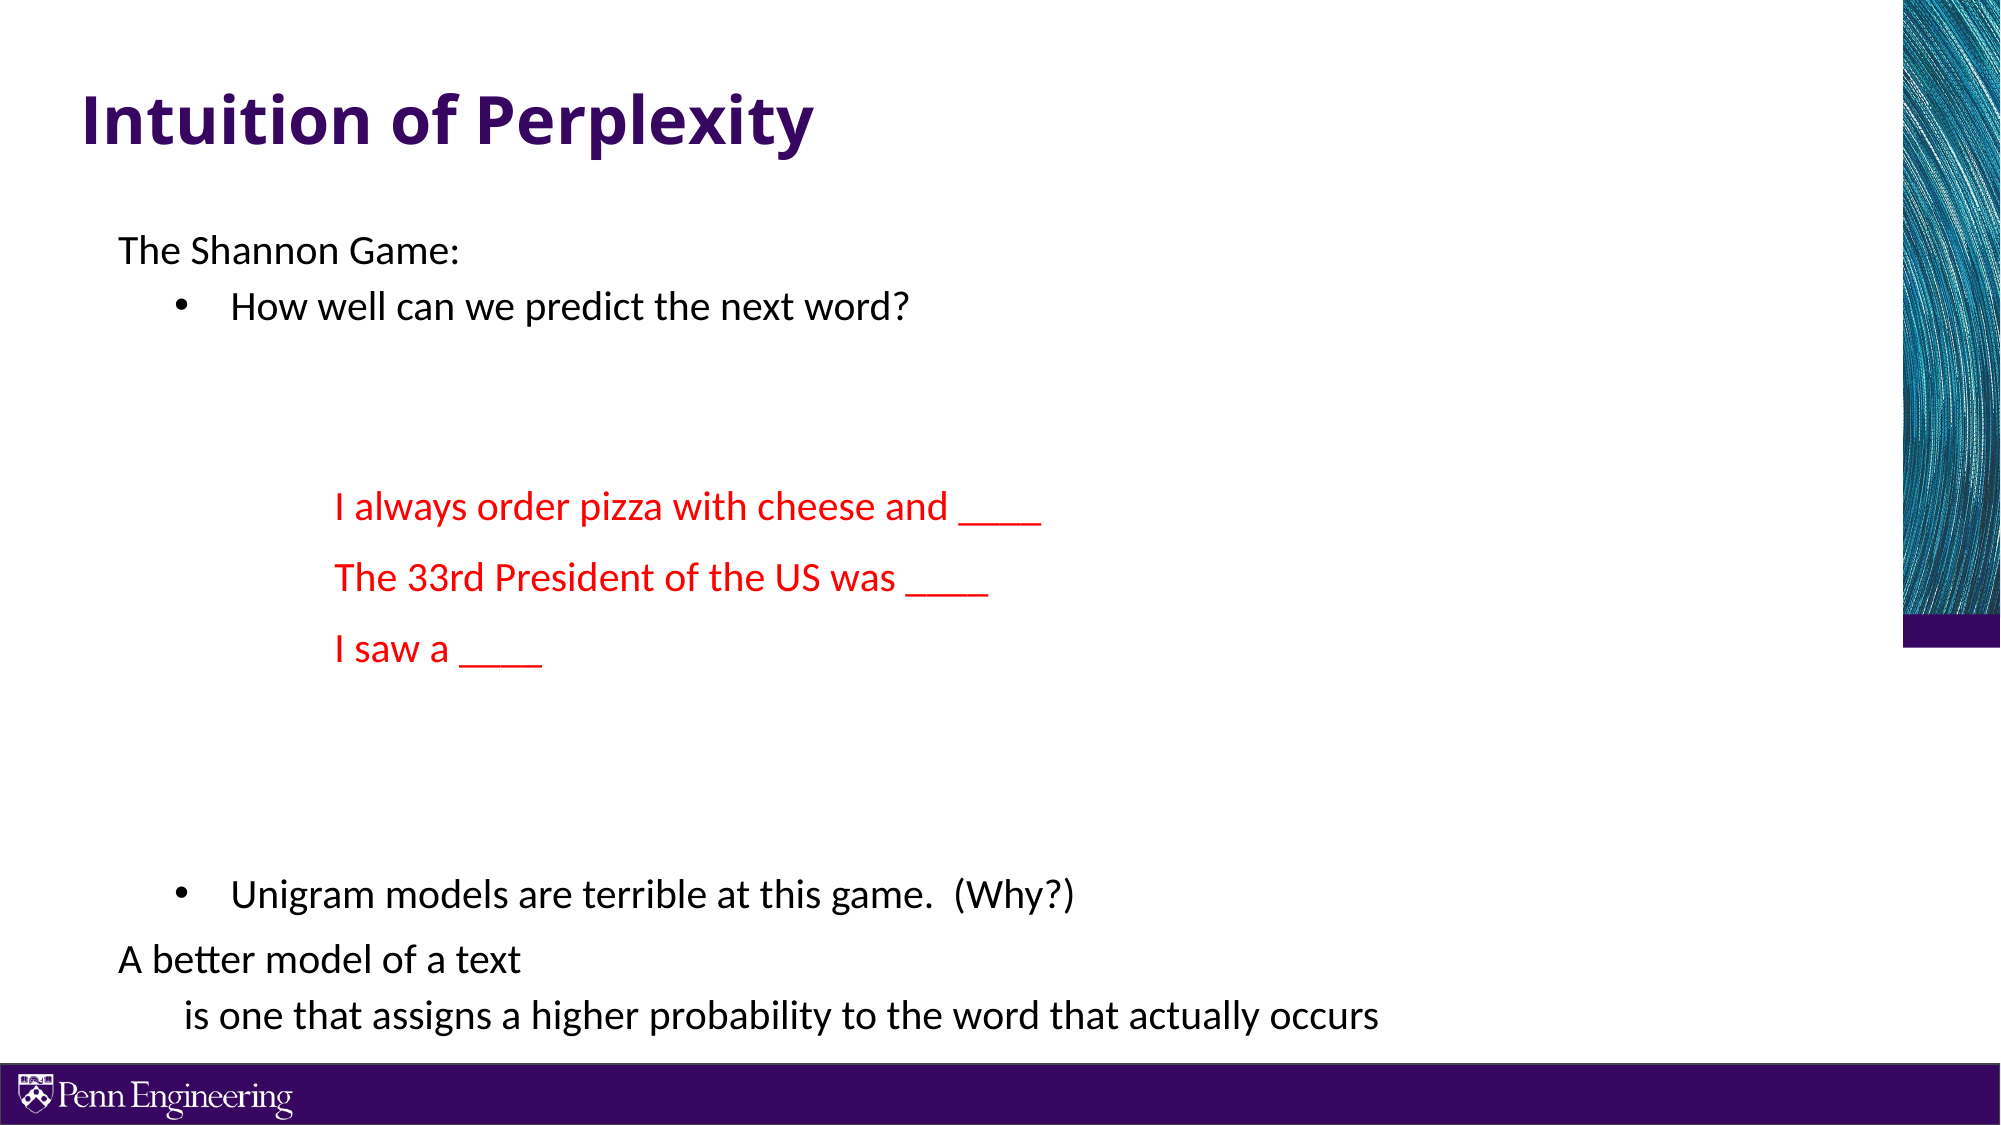

# Intuition of Perplexity
The Shannon Game:
How well can we predict the next word?

Unigram models are terrible at this game.  (Why?)
A better model of a text
 is one that assigns a higher probability to the word that actually occurs

I always order pizza with cheese and ____
The 33rd President of the US was ____
I saw a ____